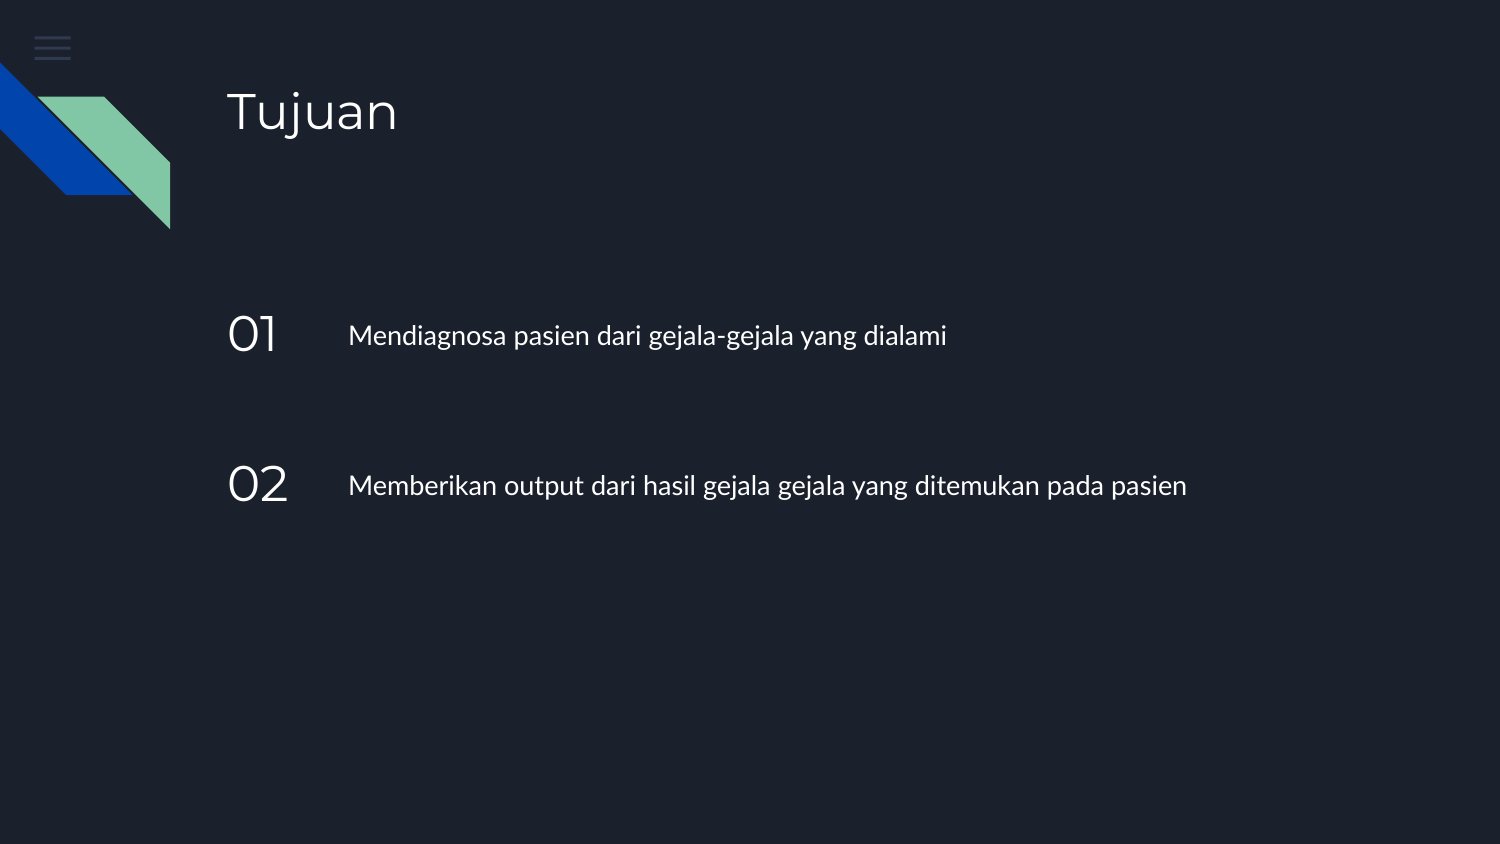

# Tujuan
01

Mendiagnosa pasien dari gejala-gejala yang dialami
02

Memberikan output dari hasil gejala gejala yang ditemukan pada pasien